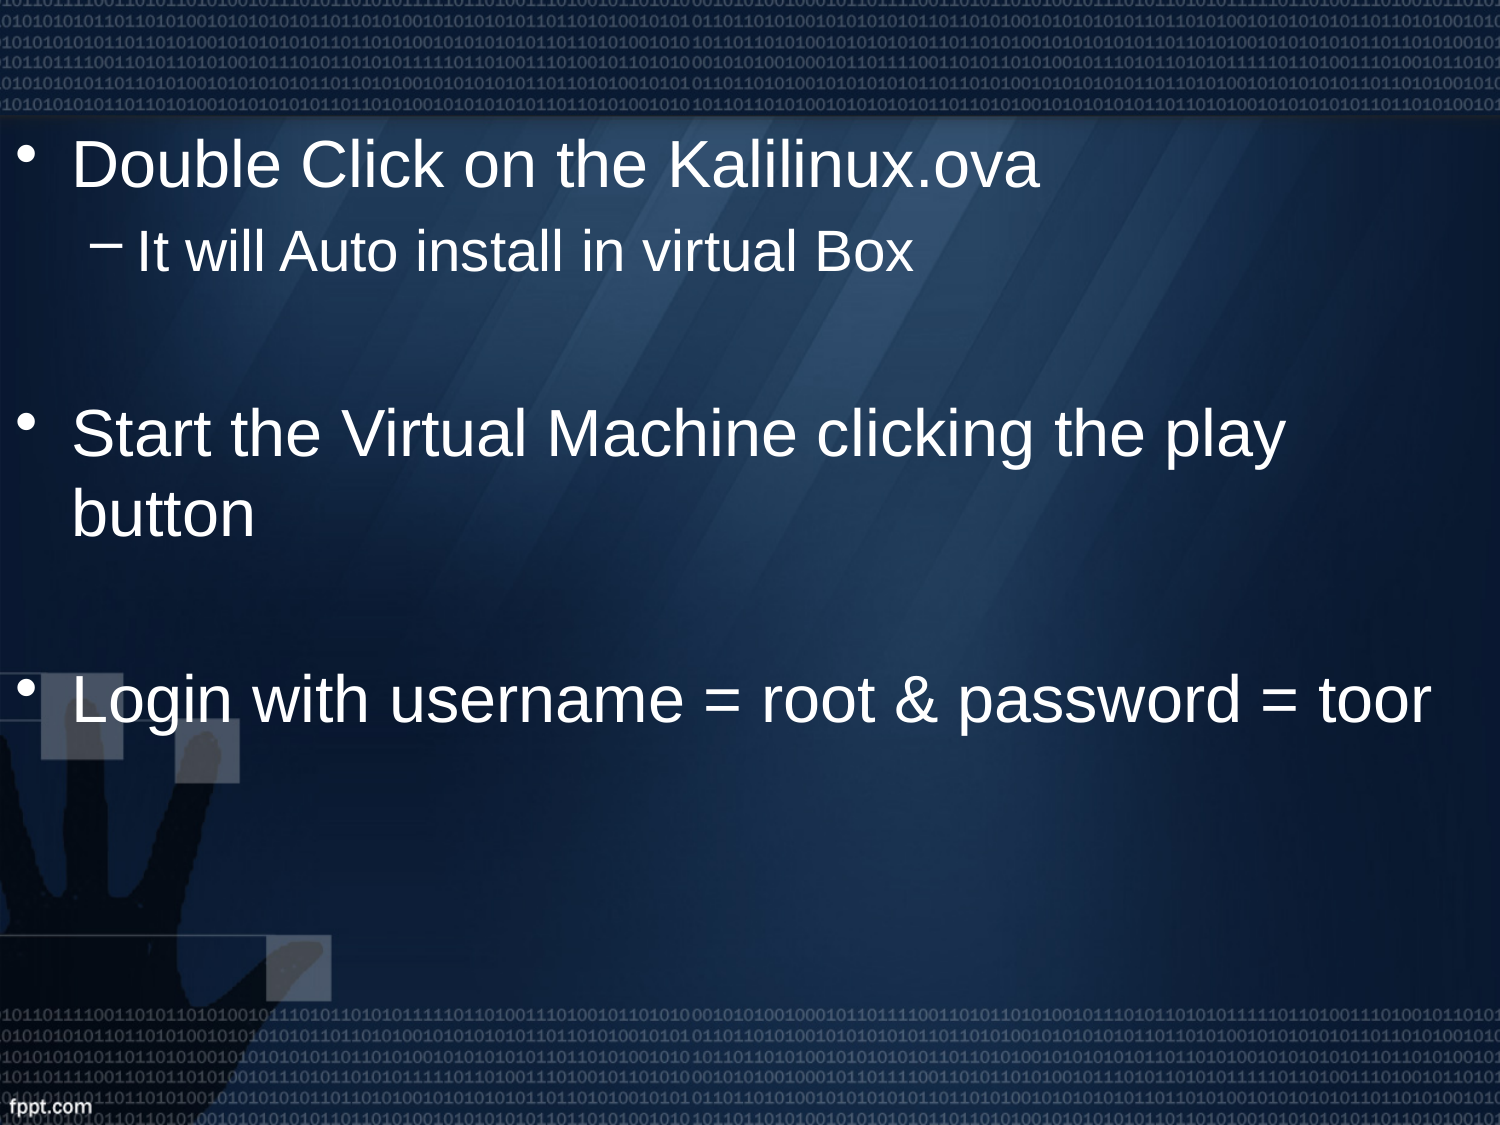

Double Click on the Kalilinux.ova
It will Auto install in virtual Box

Start the Virtual Machine clicking the play button

Login with username = root & password = toor